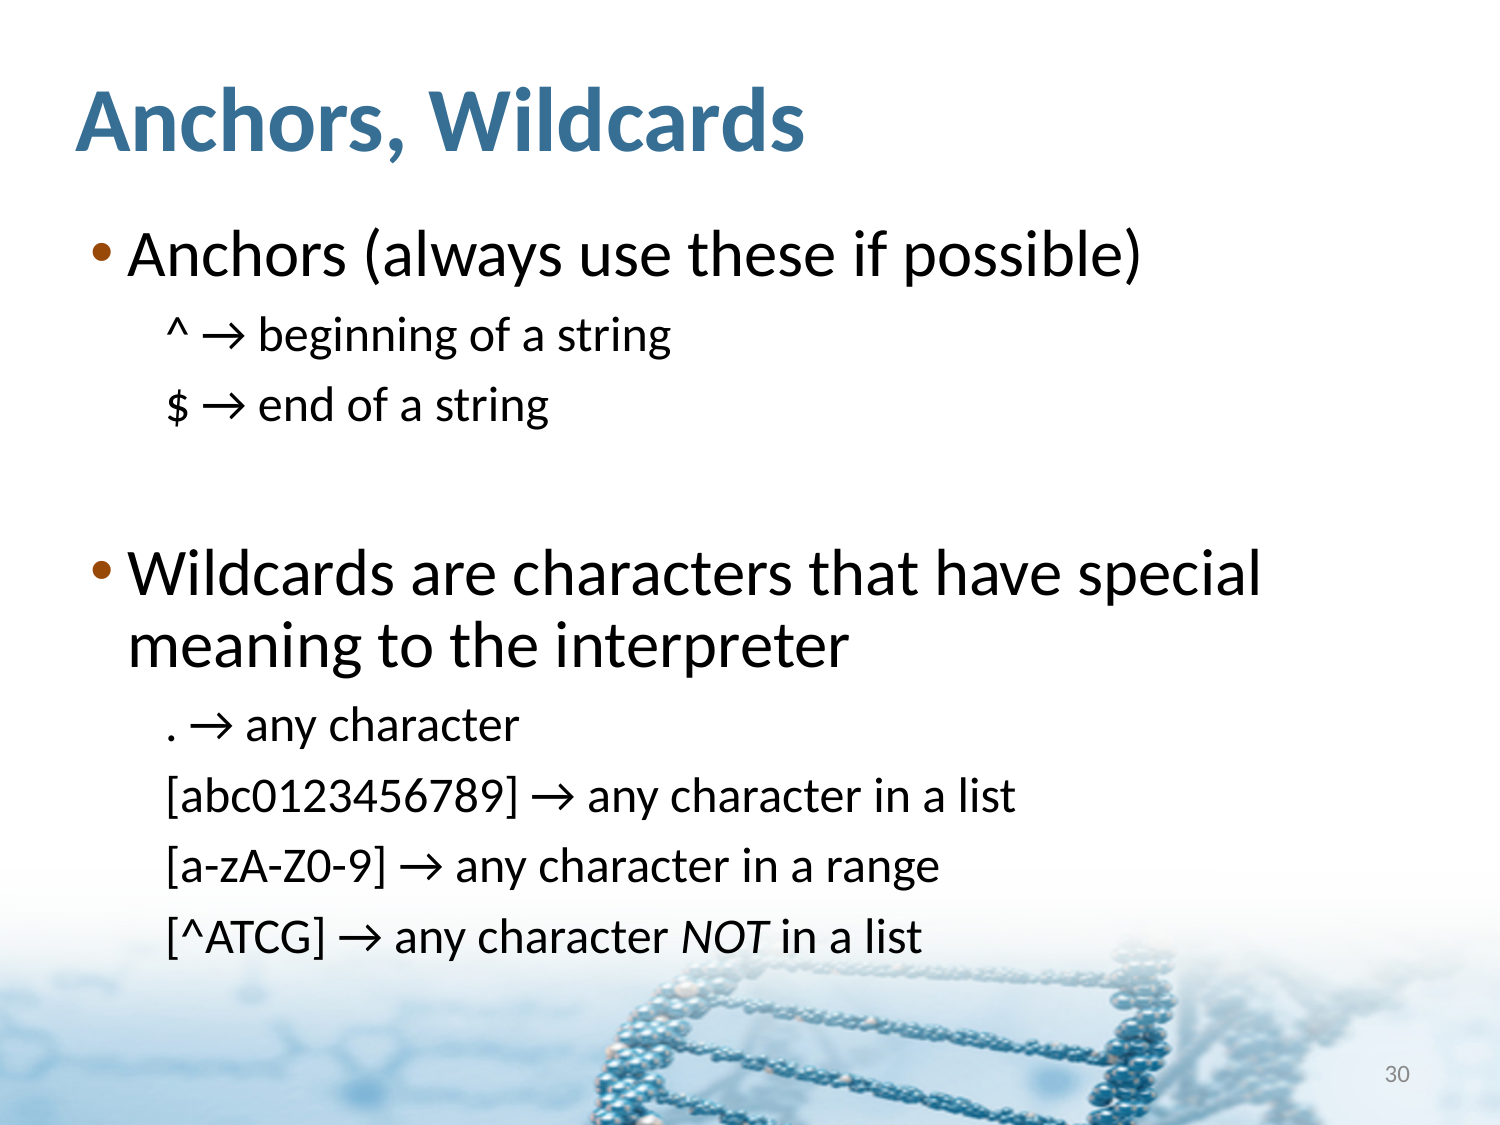

# Anchors, Wildcards
Anchors (always use these if possible)
^ → beginning of a string
$ → end of a string

Wildcards are characters that have special meaning to the interpreter
. → any character
[abc0123456789] → any character in a list
[a-zA-Z0-9] → any character in a range
[^ATCG] → any character NOT in a list

30